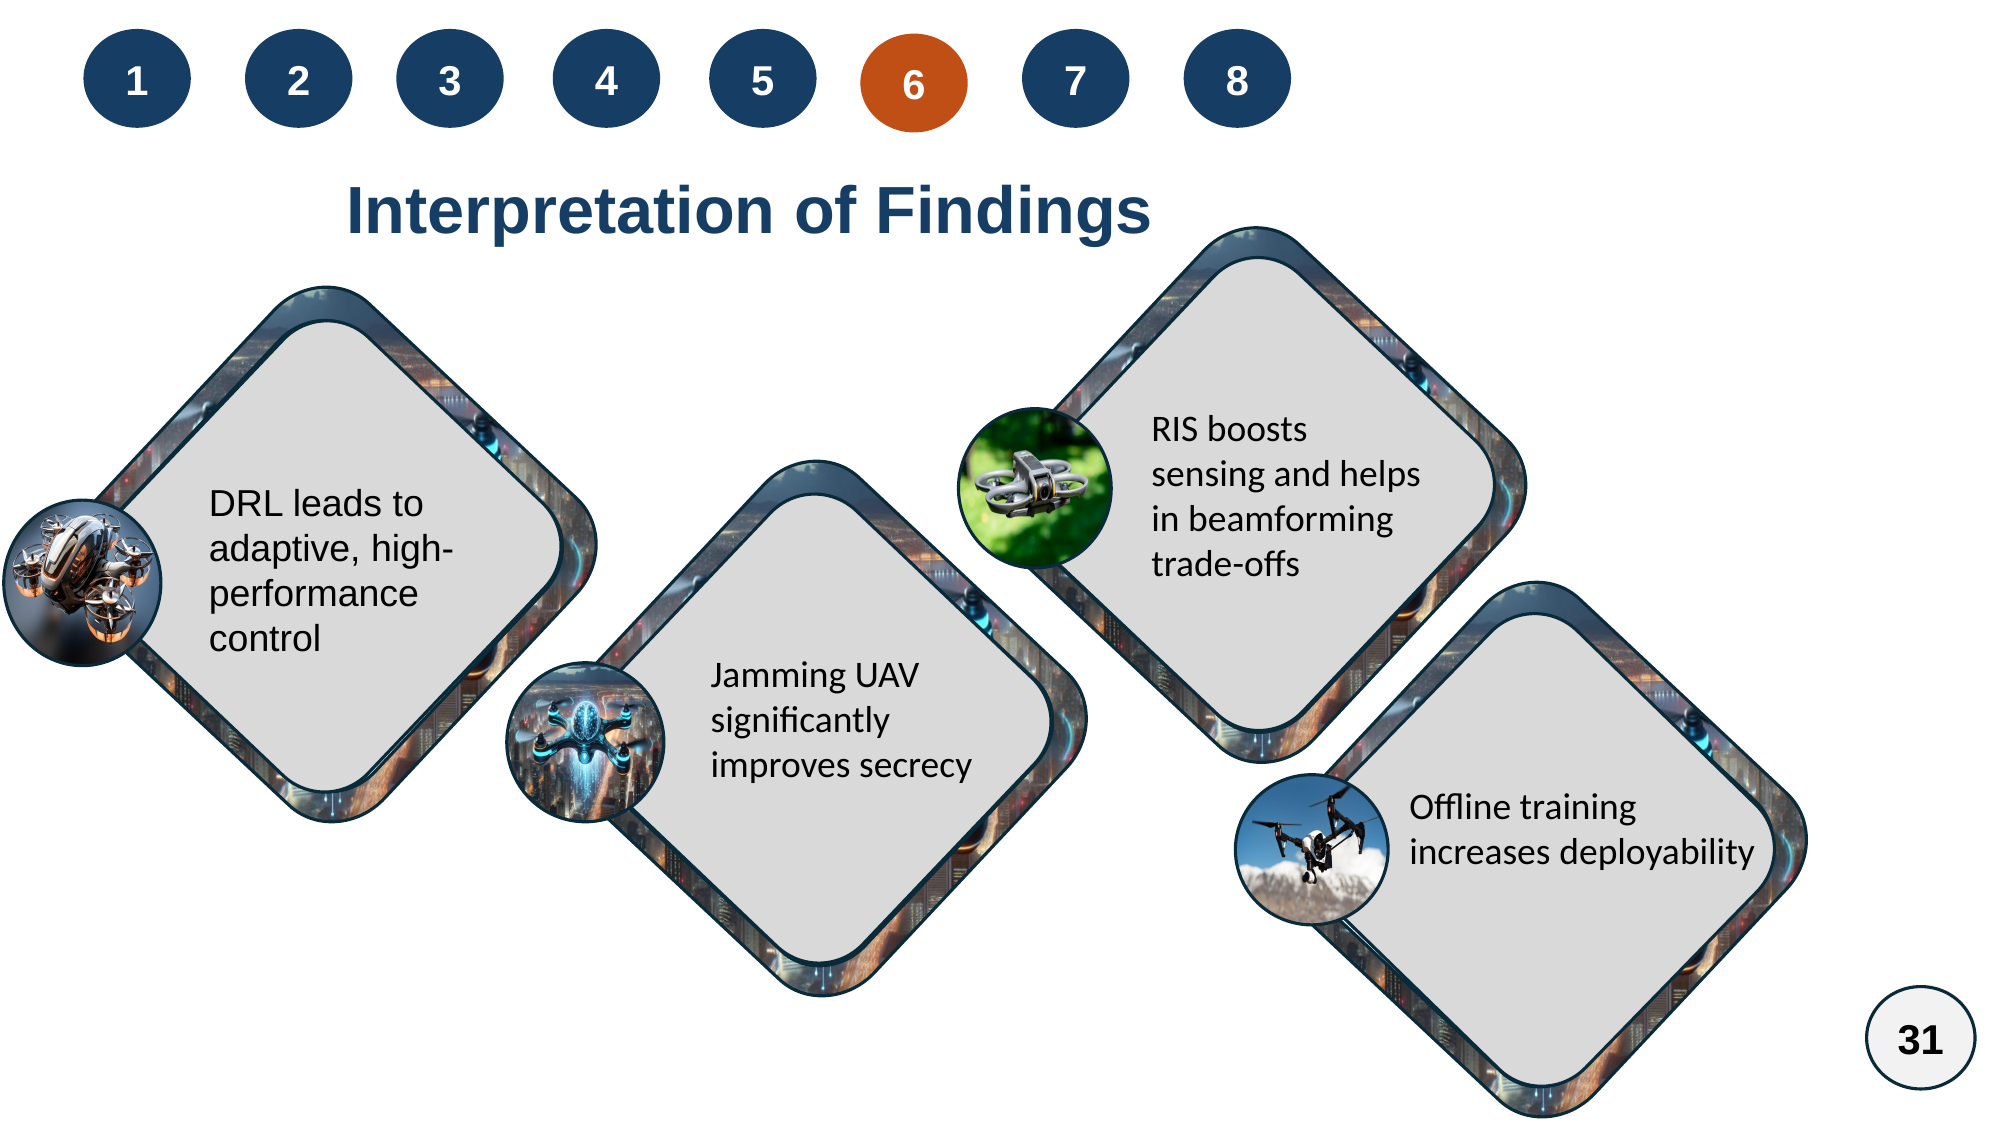

1
2
3
4
5
7
8
6
Interpretation of Findings

RIS boosts sensing and helps in beamforming trade-offs

DRL leads to adaptive, high-performance control

Jamming UAV significantly improves secrecy

Offline training increases deployability
31